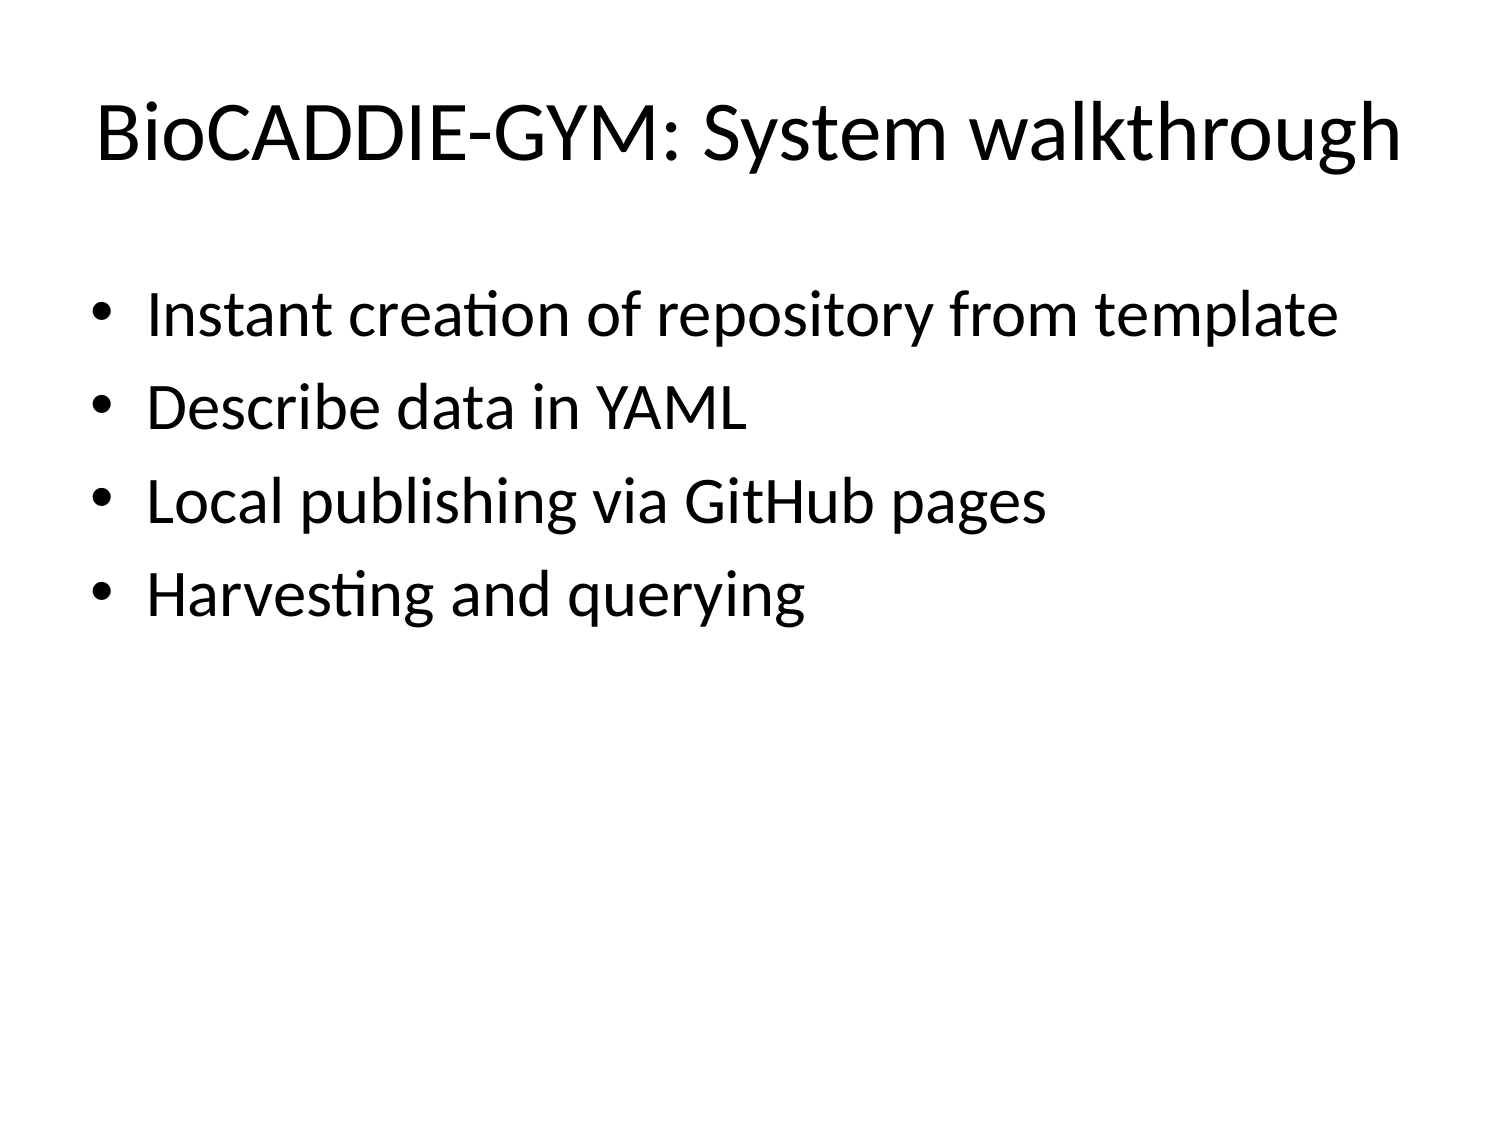

# BioCADDIE-GYM: System walkthrough
Instant creation of repository from template
Describe data in YAML
Local publishing via GitHub pages
Harvesting and querying